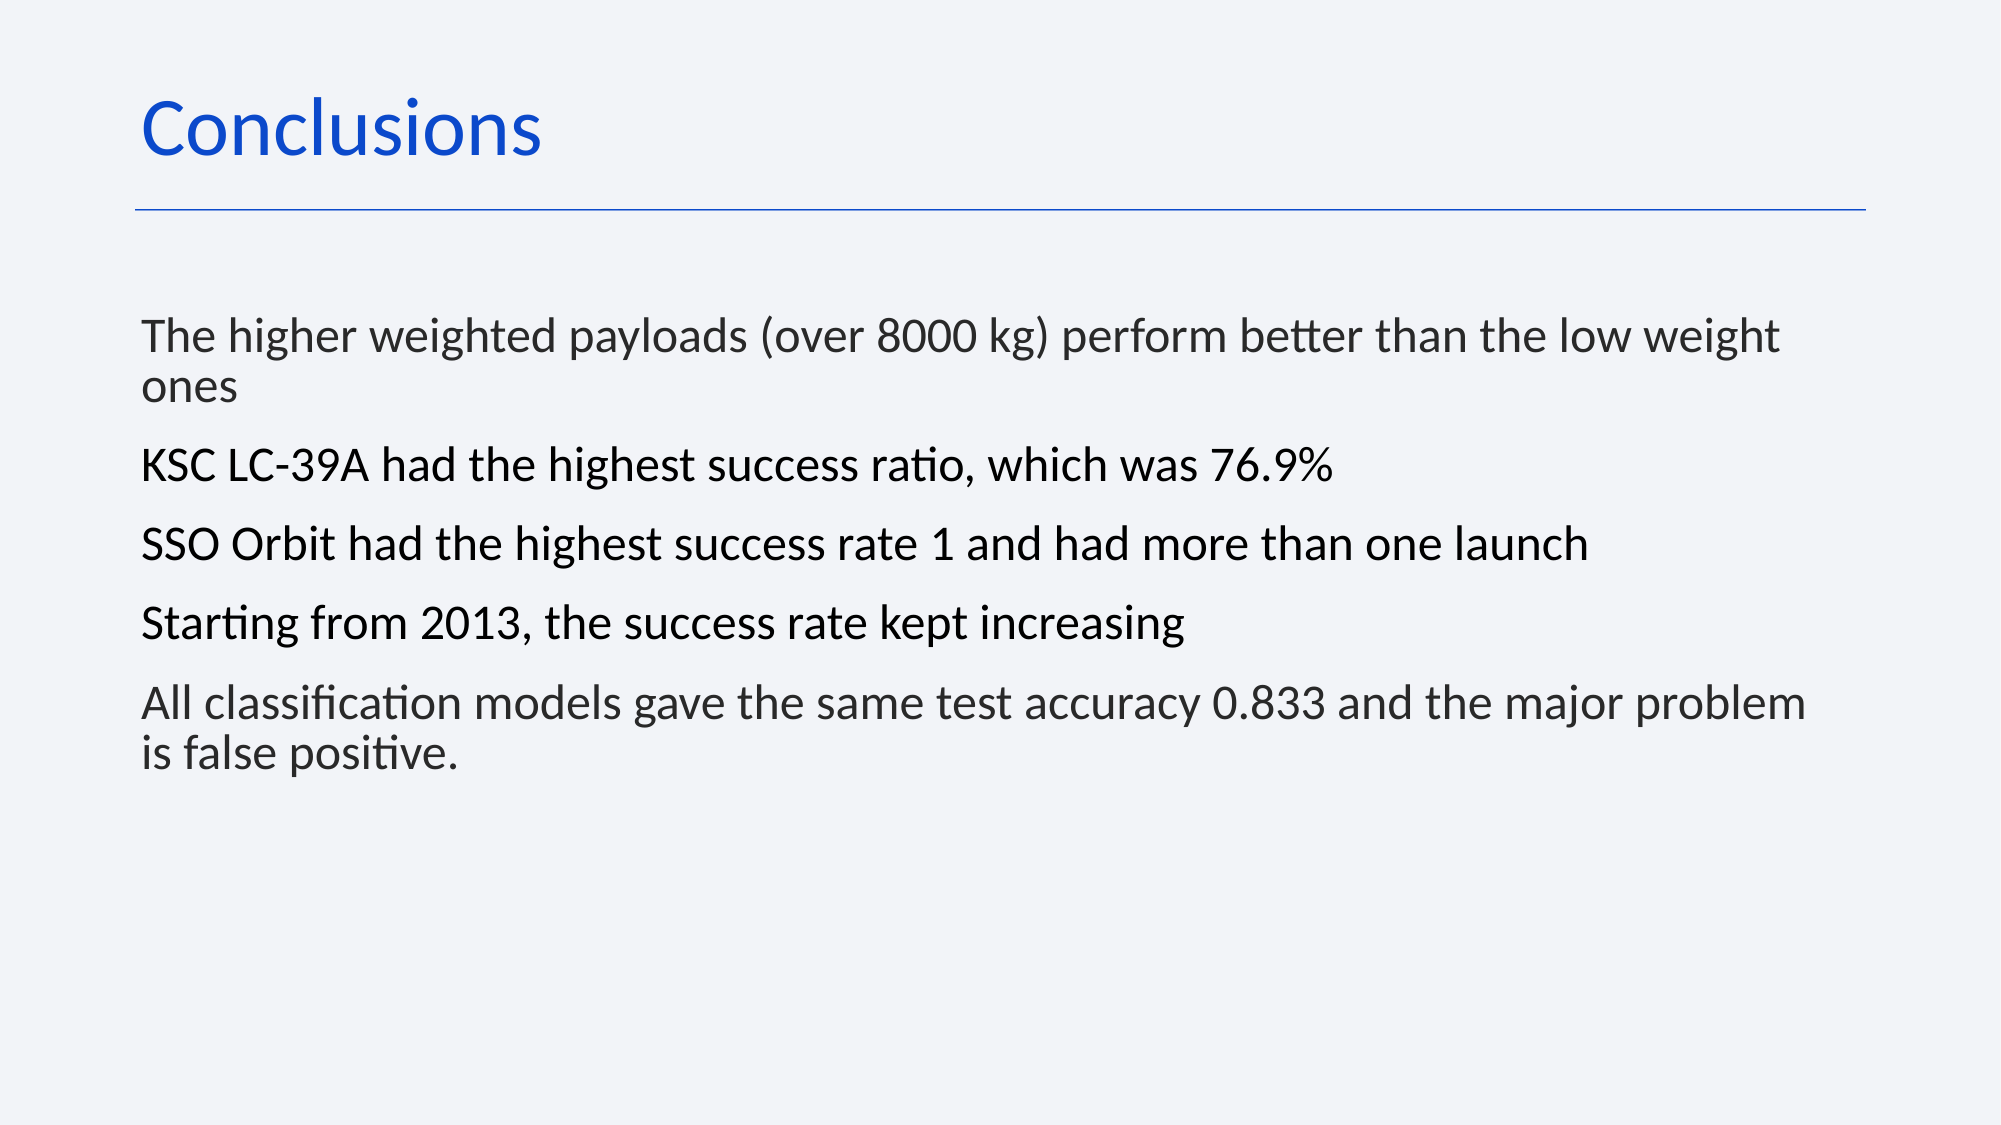

Conclusions
The higher weighted payloads (over 8000 kg) perform better than the low weight ones
KSC LC-39A had the highest success ratio, which was 76.9%
SSO Orbit had the highest success rate 1 and had more than one launch
Starting from 2013, the success rate kept increasing
All classification models gave the same test accuracy 0.833 and the major problem is false positive.